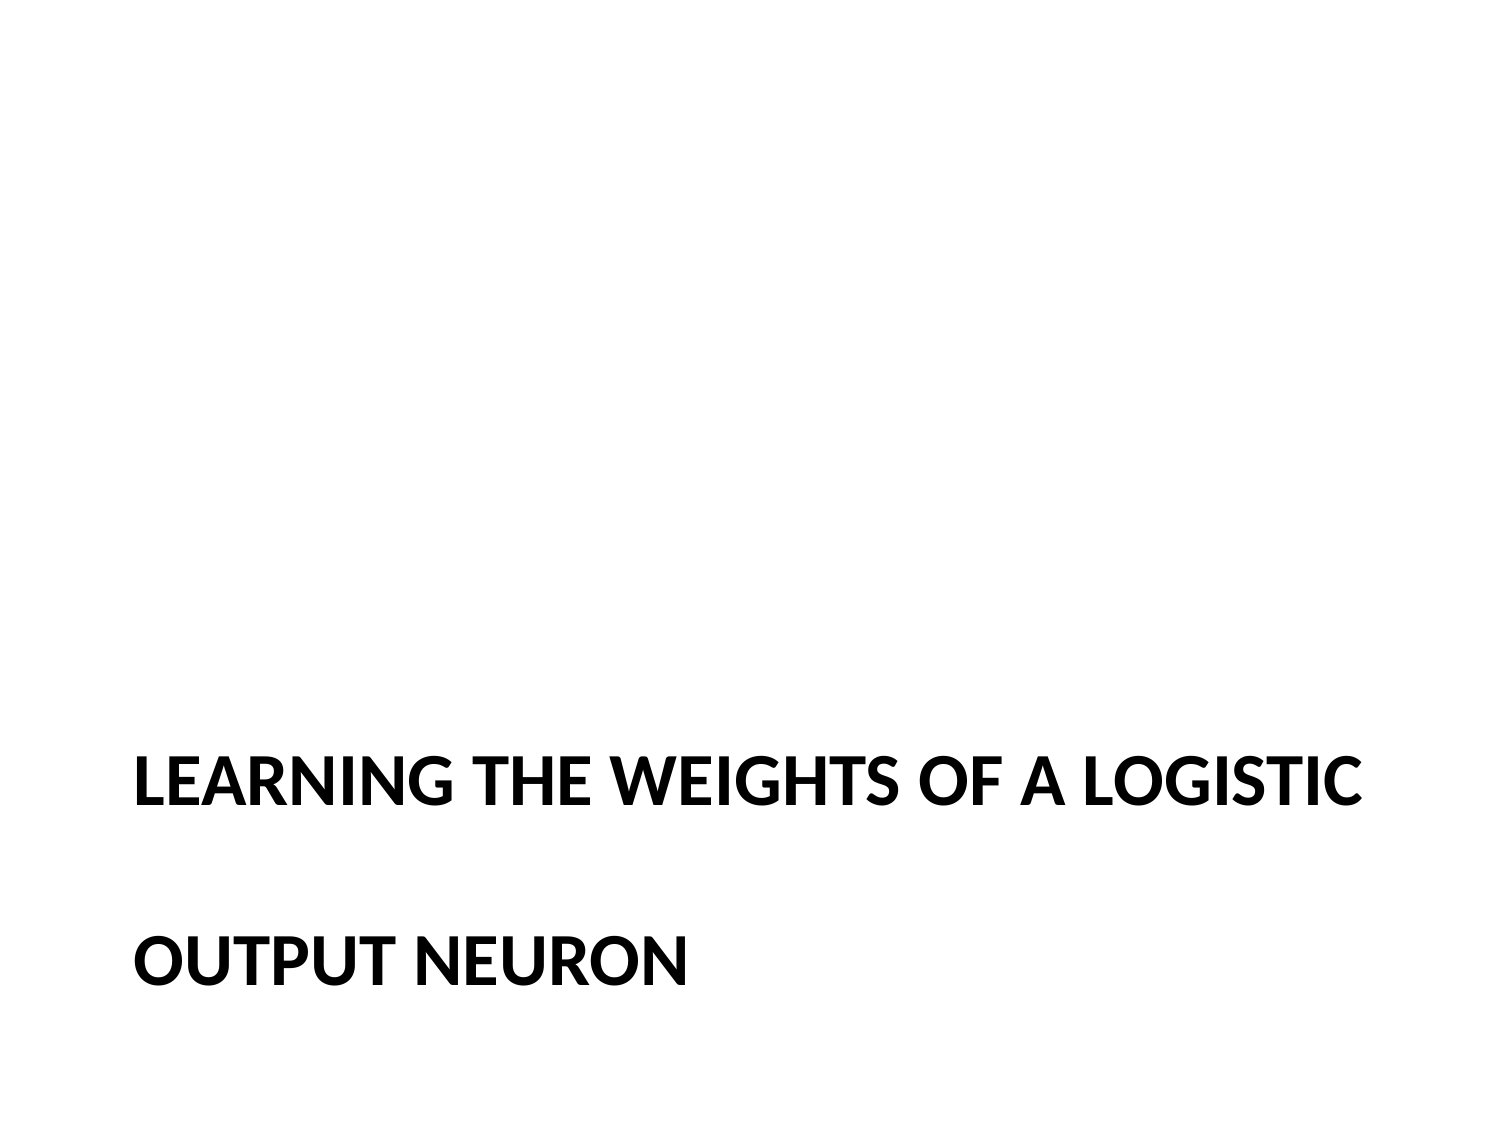

# LEARNING THE WEIGHTS OF A LOGISTIC OUTPUT NEURON